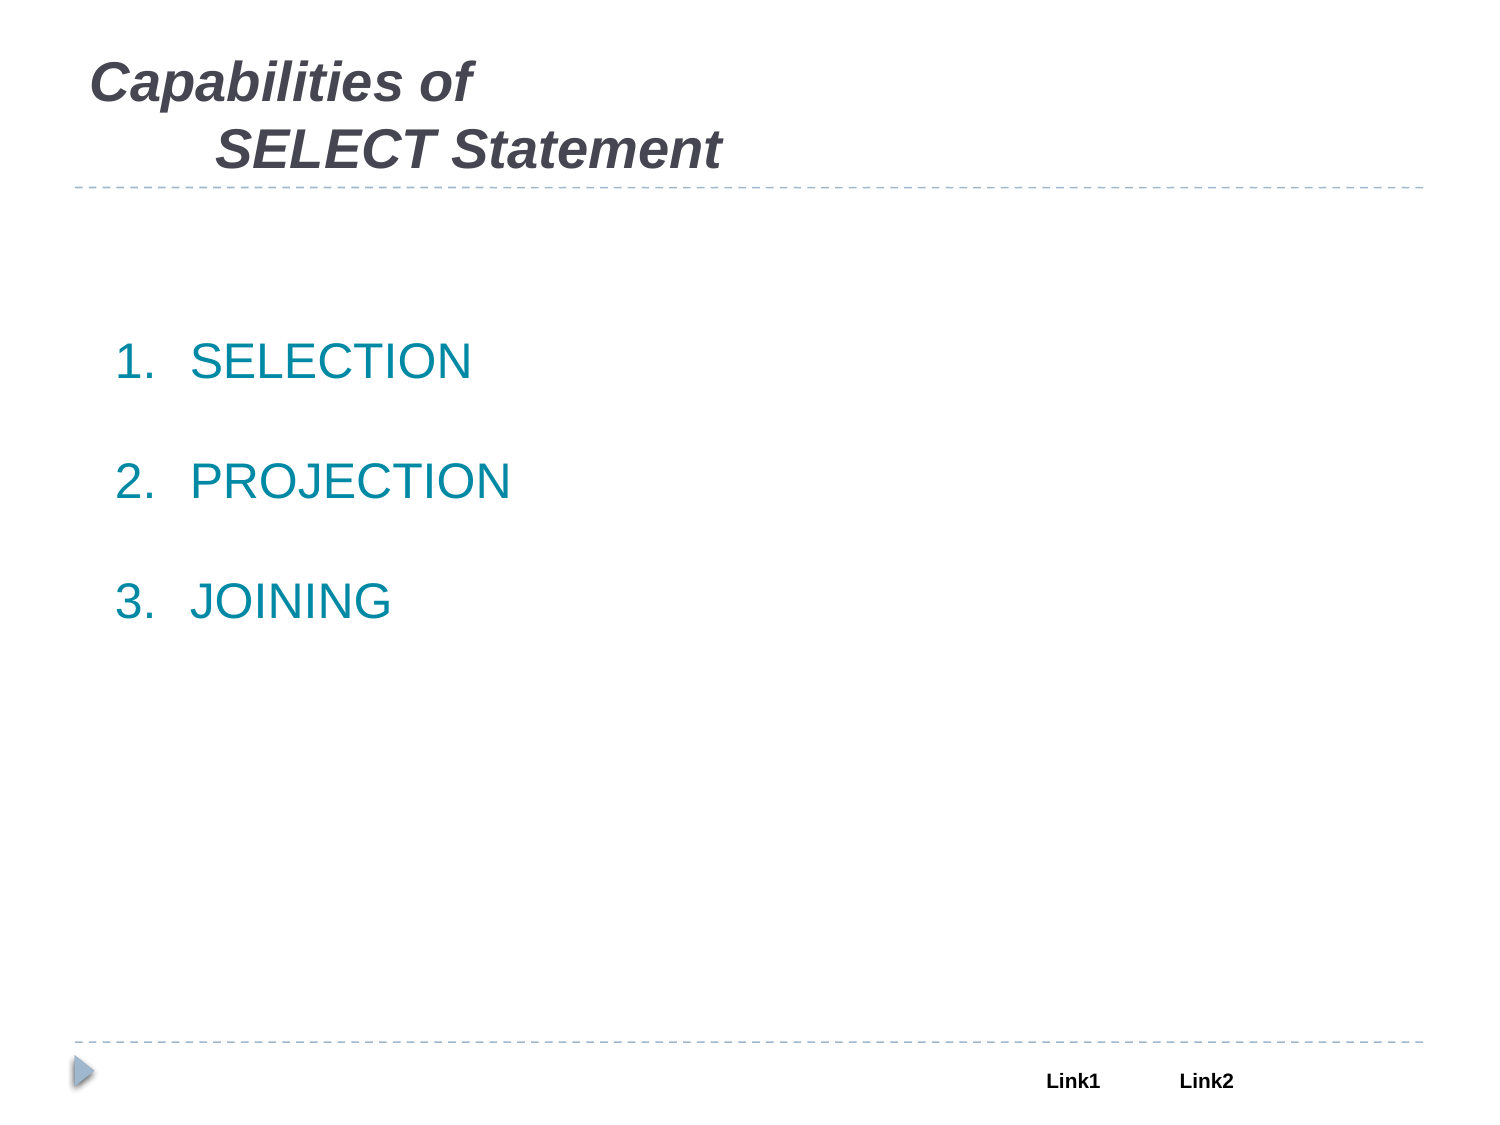

Capabilities of
		SELECT Statement
SELECTION
PROJECTION
JOINING